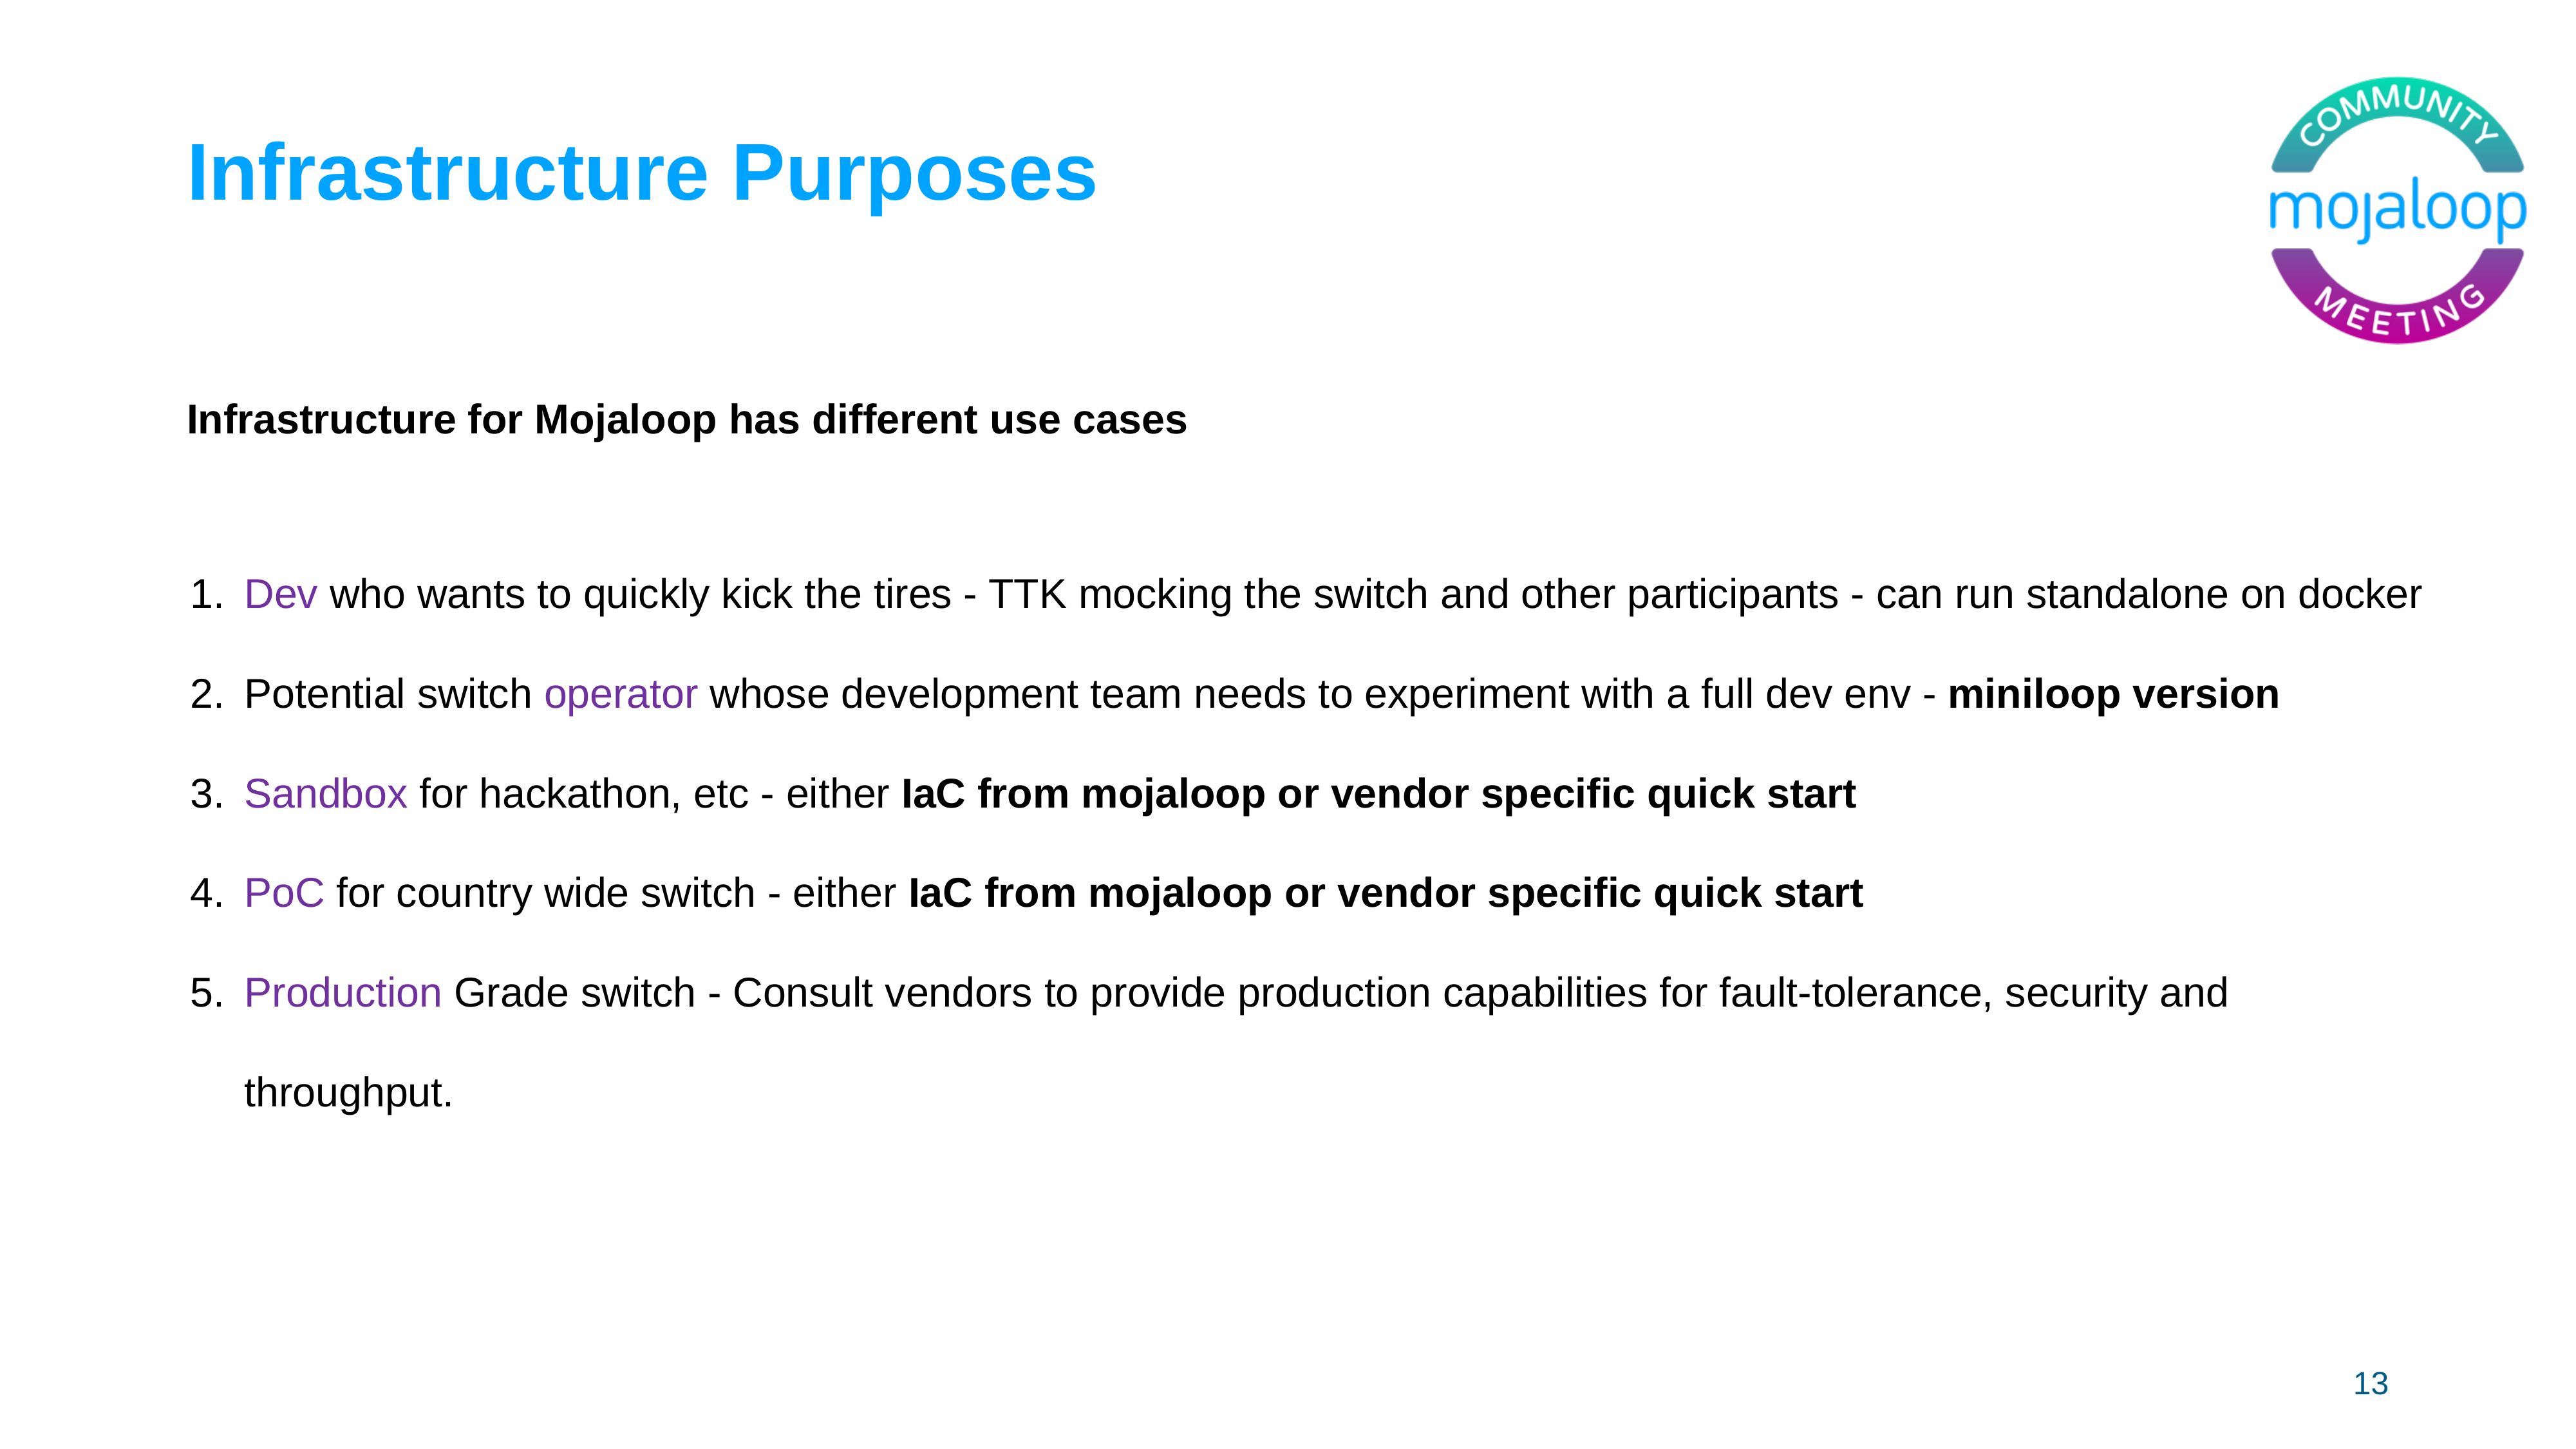

# Infrastructure Purposes

Infrastructure for Mojaloop has different use cases

Dev who wants to quickly kick the tires - TTK mocking the switch and other participants - can run standalone on docker
Potential switch operator whose development team needs to experiment with a full dev env - miniloop version
Sandbox for hackathon, etc - either IaC from mojaloop or vendor specific quick start
PoC for country wide switch - either IaC from mojaloop or vendor specific quick start
Production Grade switch - Consult vendors to provide production capabilities for fault-tolerance, security and throughput.

13